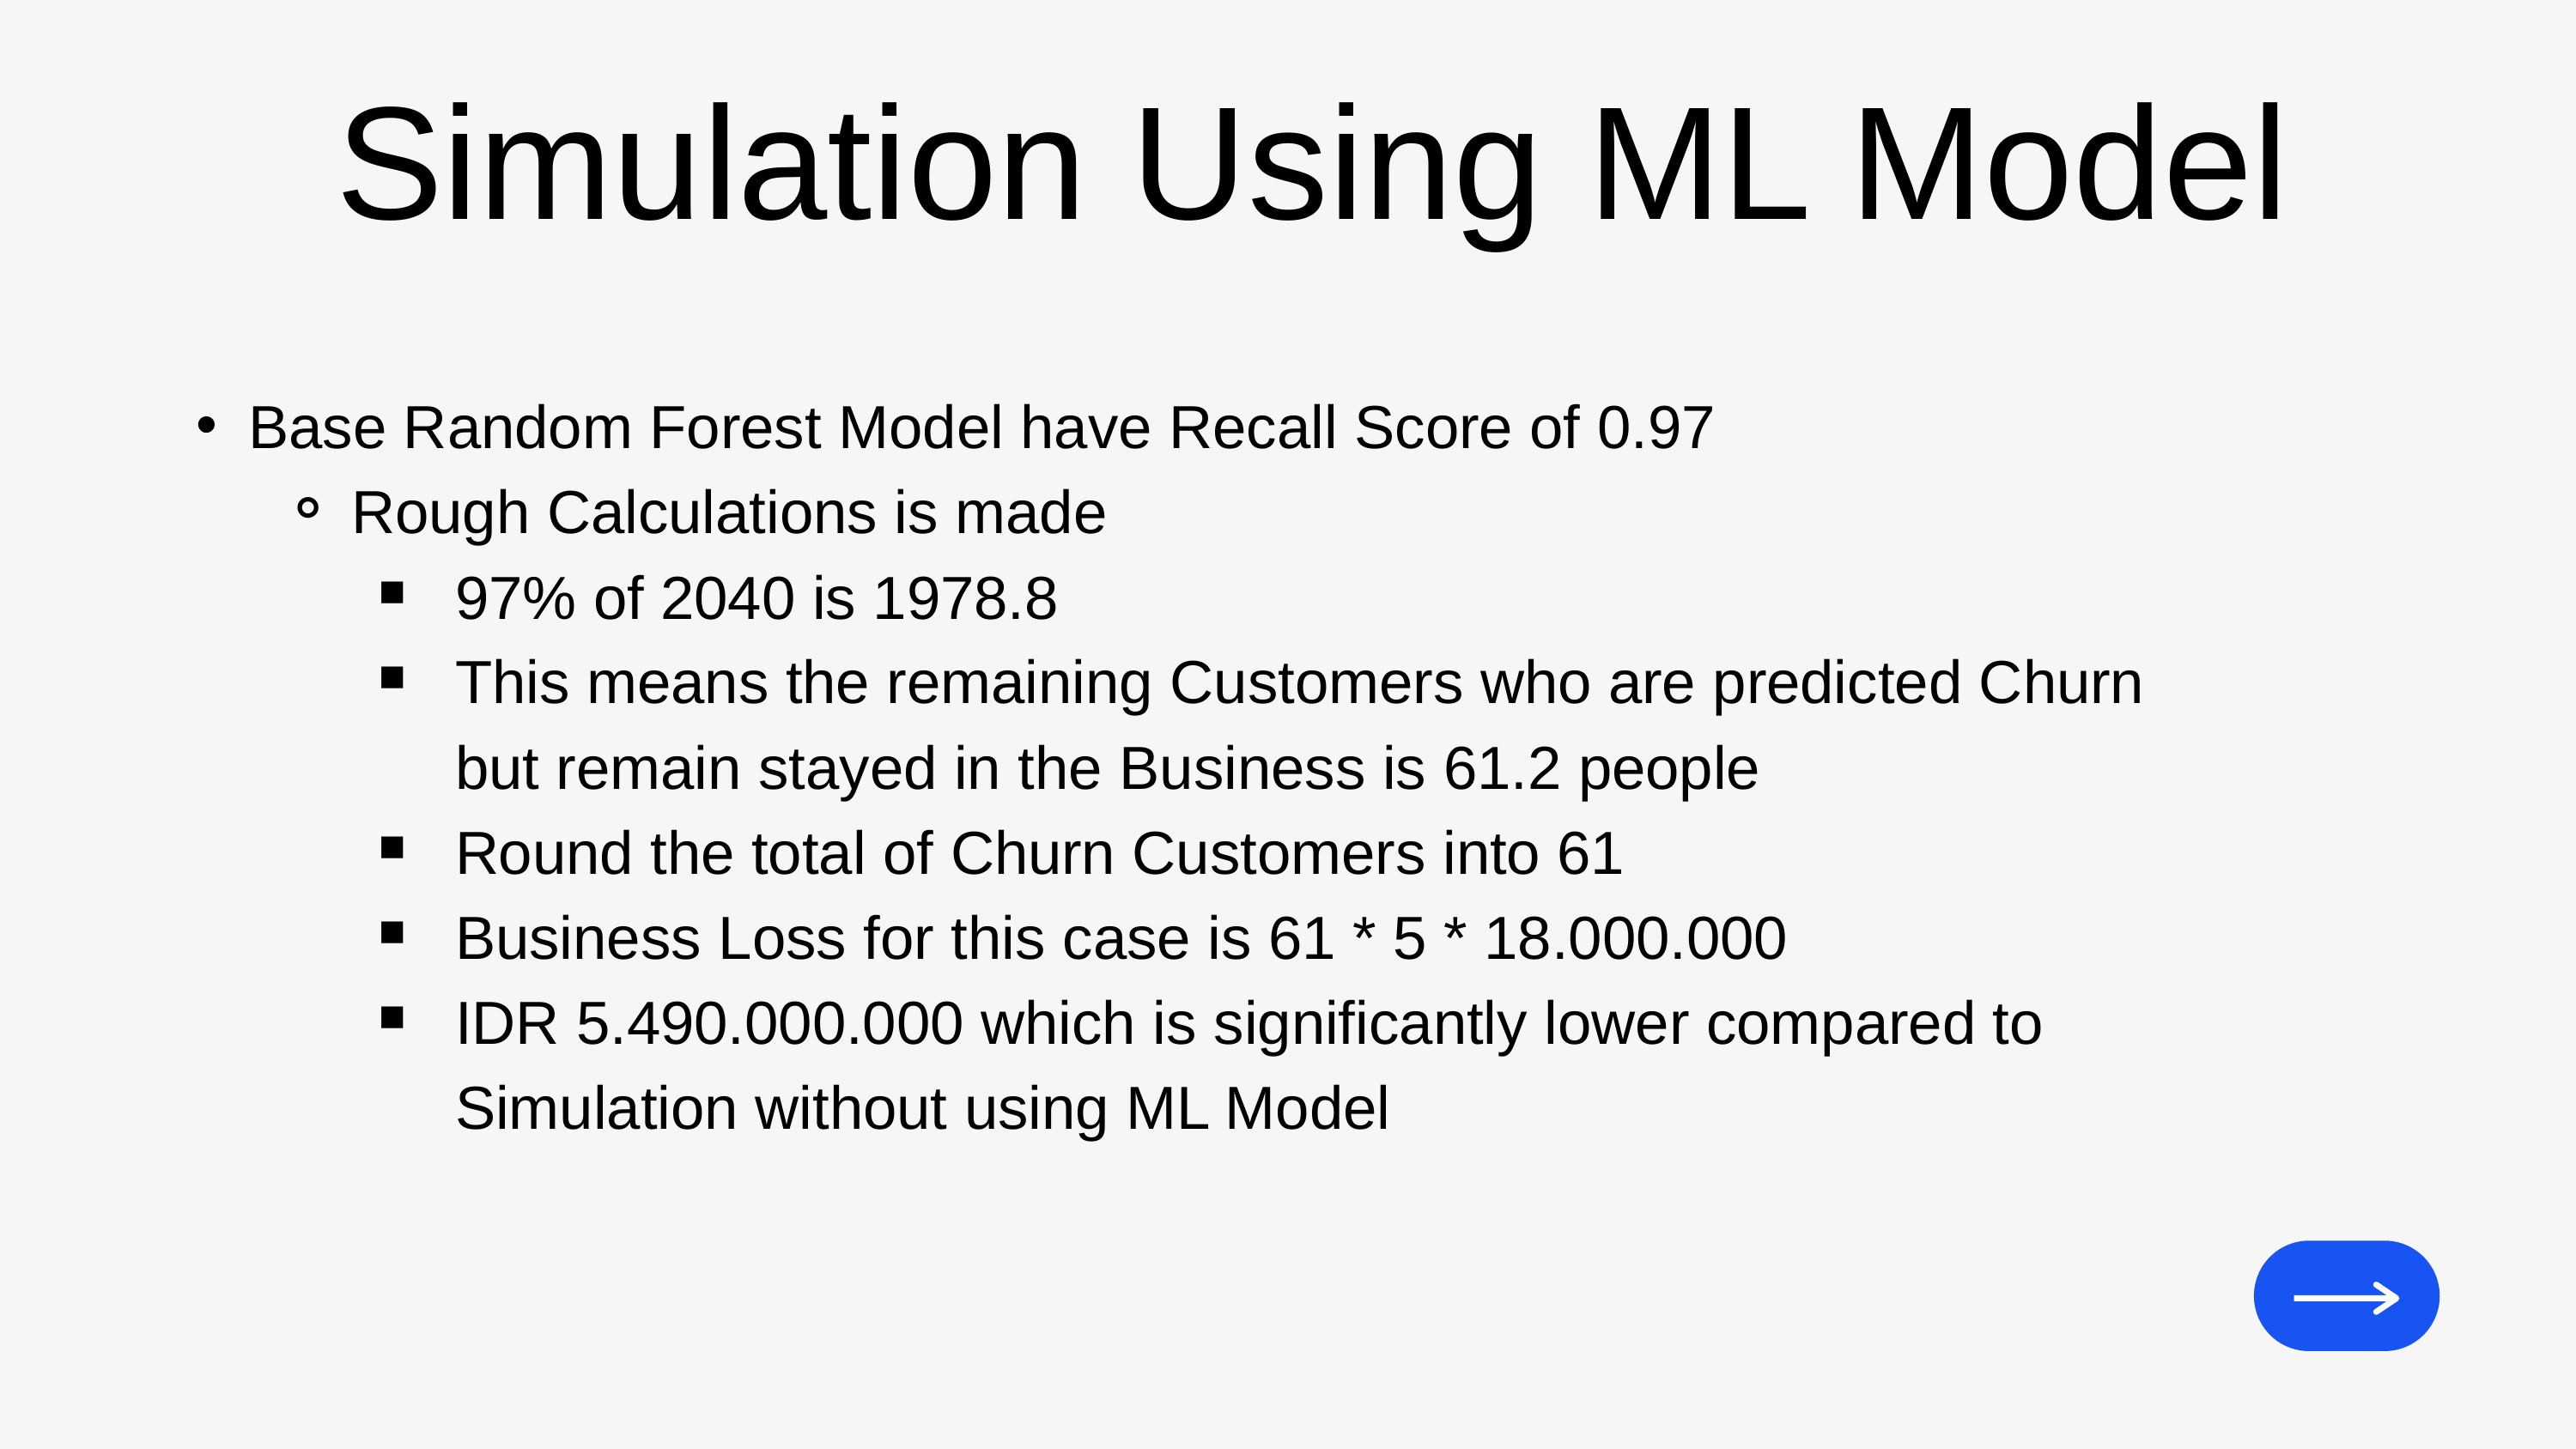

Simulation Using ML Model
Base Random Forest Model have Recall Score of 0.97
Rough Calculations is made
97% of 2040 is 1978.8
This means the remaining Customers who are predicted Churn but remain stayed in the Business is 61.2 people
Round the total of Churn Customers into 61
Business Loss for this case is 61 * 5 * 18.000.000
IDR 5.490.000.000 which is significantly lower compared to Simulation without using ML Model